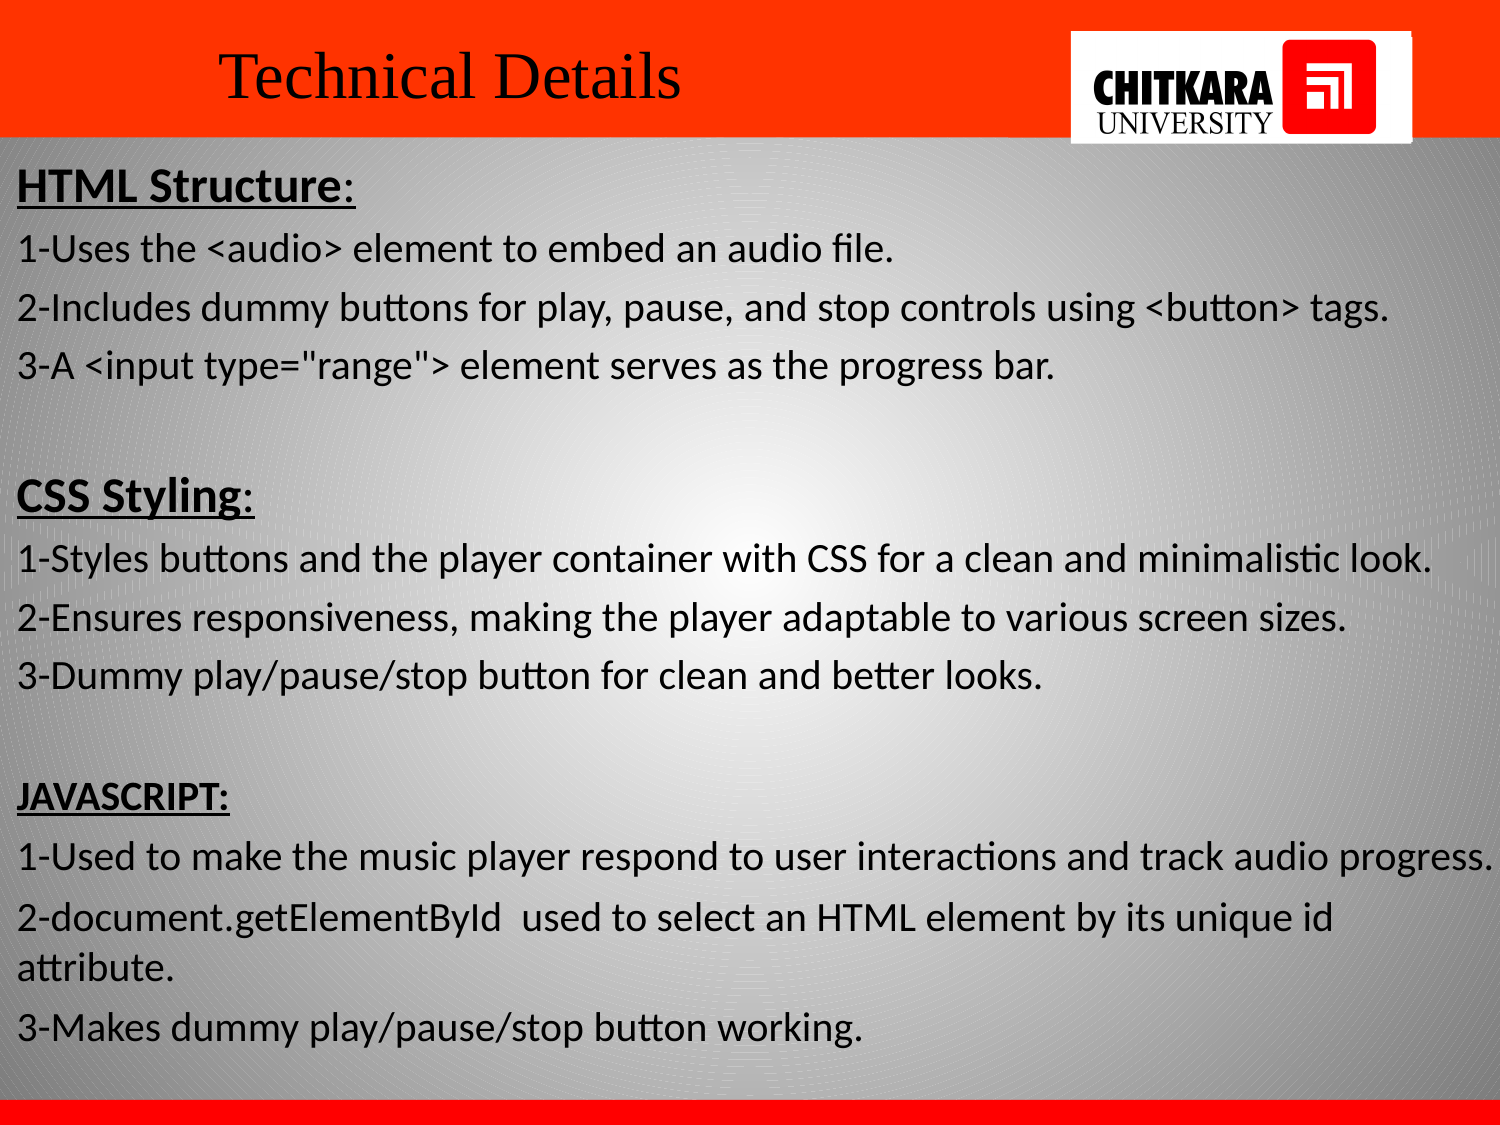

# Technical Details
HTML Structure:
1-Uses the <audio> element to embed an audio file.
2-Includes dummy buttons for play, pause, and stop controls using <button> tags.
3-A <input type="range"> element serves as the progress bar.

CSS Styling:
1-Styles buttons and the player container with CSS for a clean and minimalistic look.
2-Ensures responsiveness, making the player adaptable to various screen sizes.
3-Dummy play/pause/stop button for clean and better looks.

JAVASCRIPT:
1-Used to make the music player respond to user interactions and track audio progress.
2-document.getElementById  used to select an HTML element by its unique id attribute.
3-Makes dummy play/pause/stop button working.